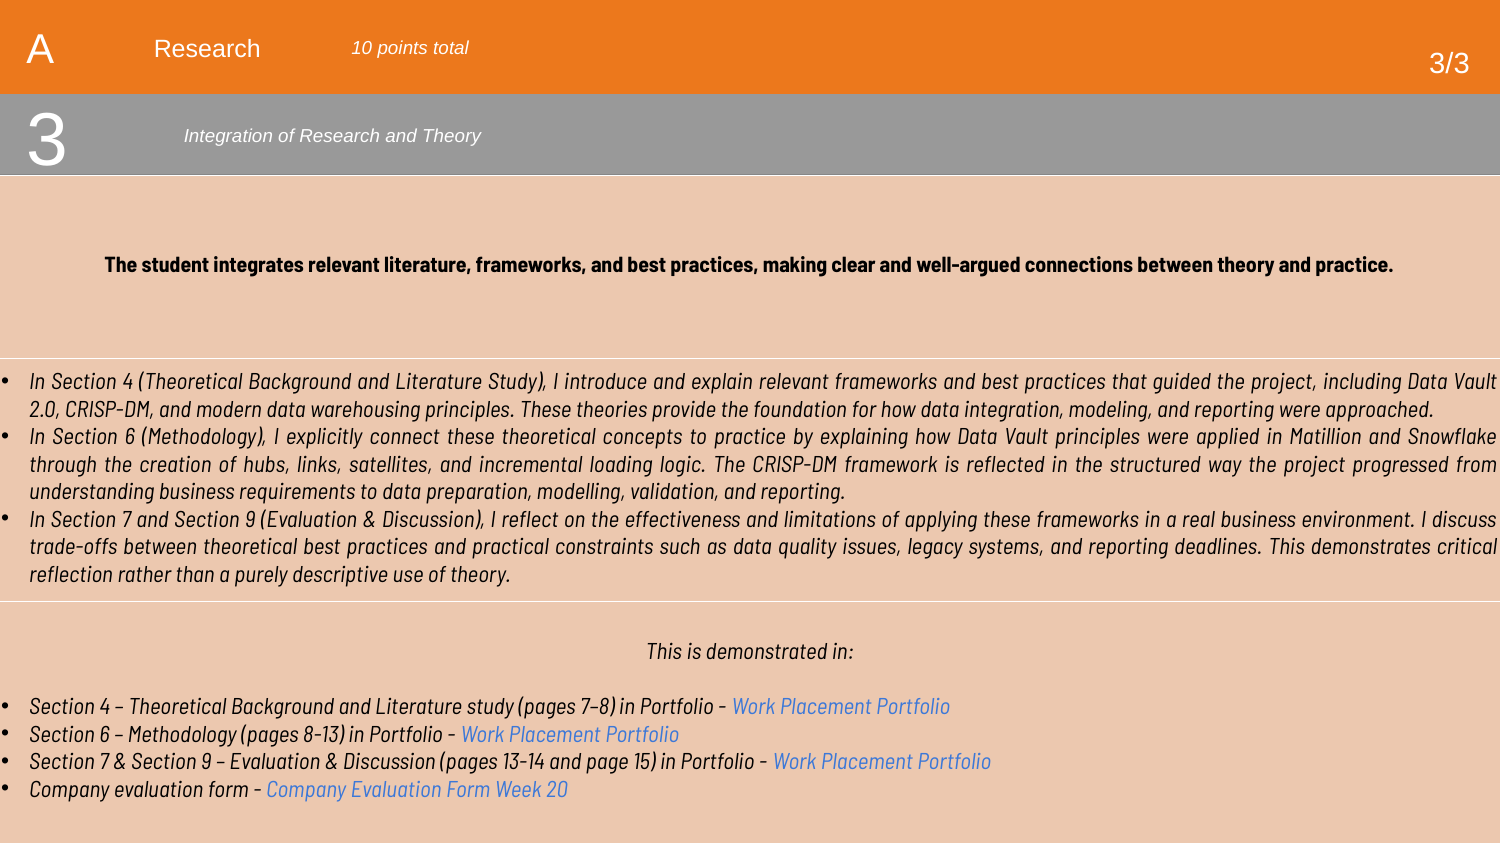

# A
Research
10 points total
3/3
3
Integration of Research and Theory
| The student integrates relevant literature, frameworks, and best practices, making clear and well-argued connections between theory and practice. |
| --- |
| In Section 4 (Theoretical Background and Literature Study), I introduce and explain relevant frameworks and best practices that guided the project, including Data Vault 2.0, CRISP-DM, and modern data warehousing principles. These theories provide the foundation for how data integration, modeling, and reporting were approached. In Section 6 (Methodology), I explicitly connect these theoretical concepts to practice by explaining how Data Vault principles were applied in Matillion and Snowflake through the creation of hubs, links, satellites, and incremental loading logic. The CRISP-DM framework is reflected in the structured way the project progressed from understanding business requirements to data preparation, modelling, validation, and reporting. In Section 7 and Section 9 (Evaluation & Discussion), I reflect on the effectiveness and limitations of applying these frameworks in a real business environment. I discuss trade-offs between theoretical best practices and practical constraints such as data quality issues, legacy systems, and reporting deadlines. This demonstrates critical reflection rather than a purely descriptive use of theory. |
| This is demonstrated in: Section 4 – Theoretical Background and Literature study (pages 7–8) in Portfolio - Work Placement Portfolio Section 6 – Methodology (pages 8-13) in Portfolio - Work Placement Portfolio Section 7 & Section 9 – Evaluation & Discussion (pages 13-14 and page 15) in Portfolio - Work Placement Portfolio Company evaluation form - Company Evaluation Form Week 20 |